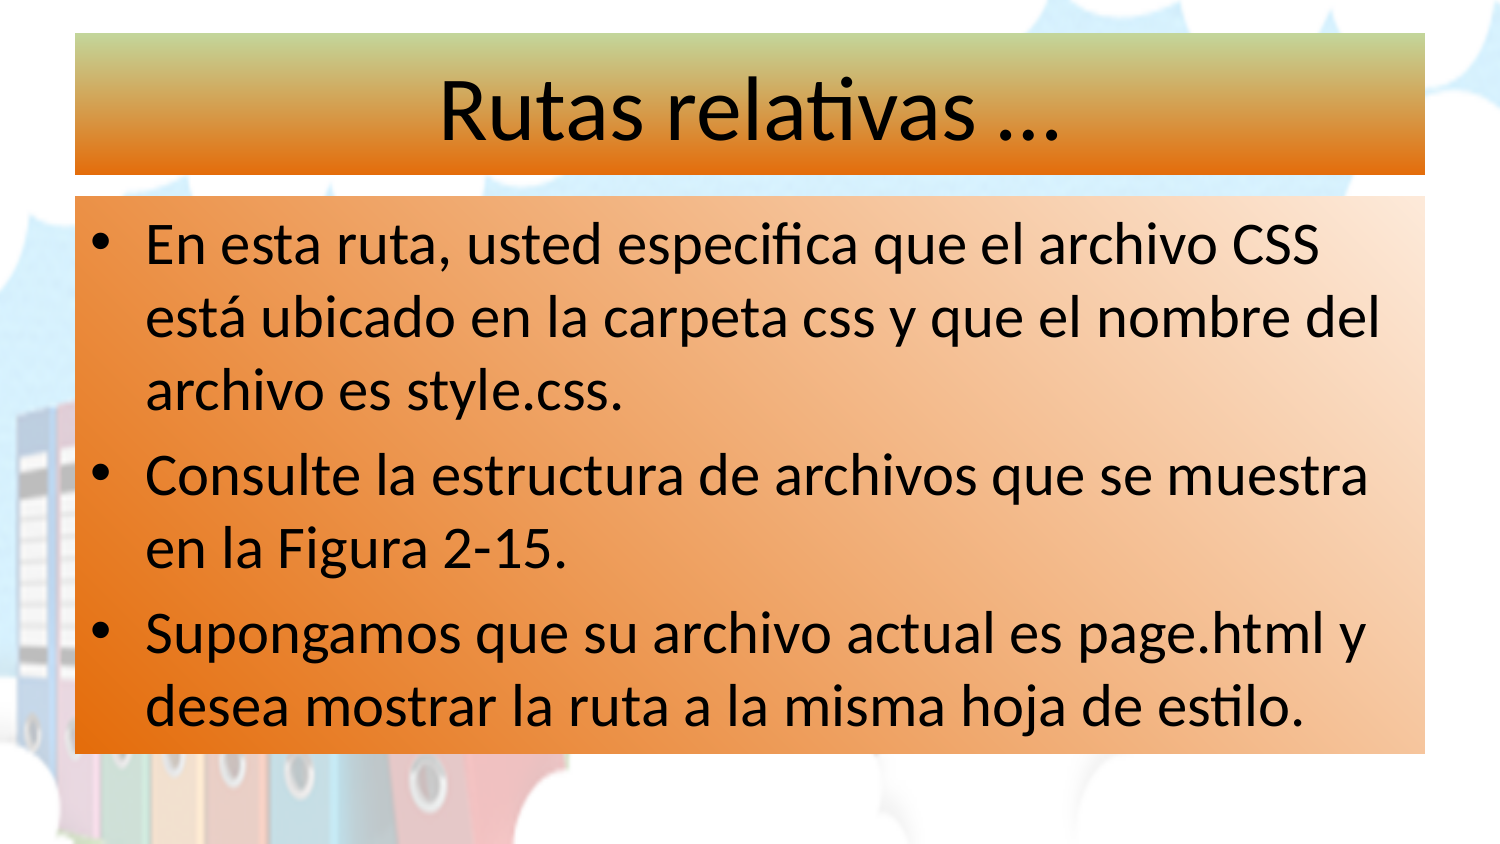

# Rutas relativas …
En esta ruta, usted especifica que el archivo CSS está ubicado en la carpeta css y que el nombre del archivo es style.css.
Consulte la estructura de archivos que se muestra en la Figura 2-15.
Supongamos que su archivo actual es page.html y desea mostrar la ruta a la misma hoja de estilo.